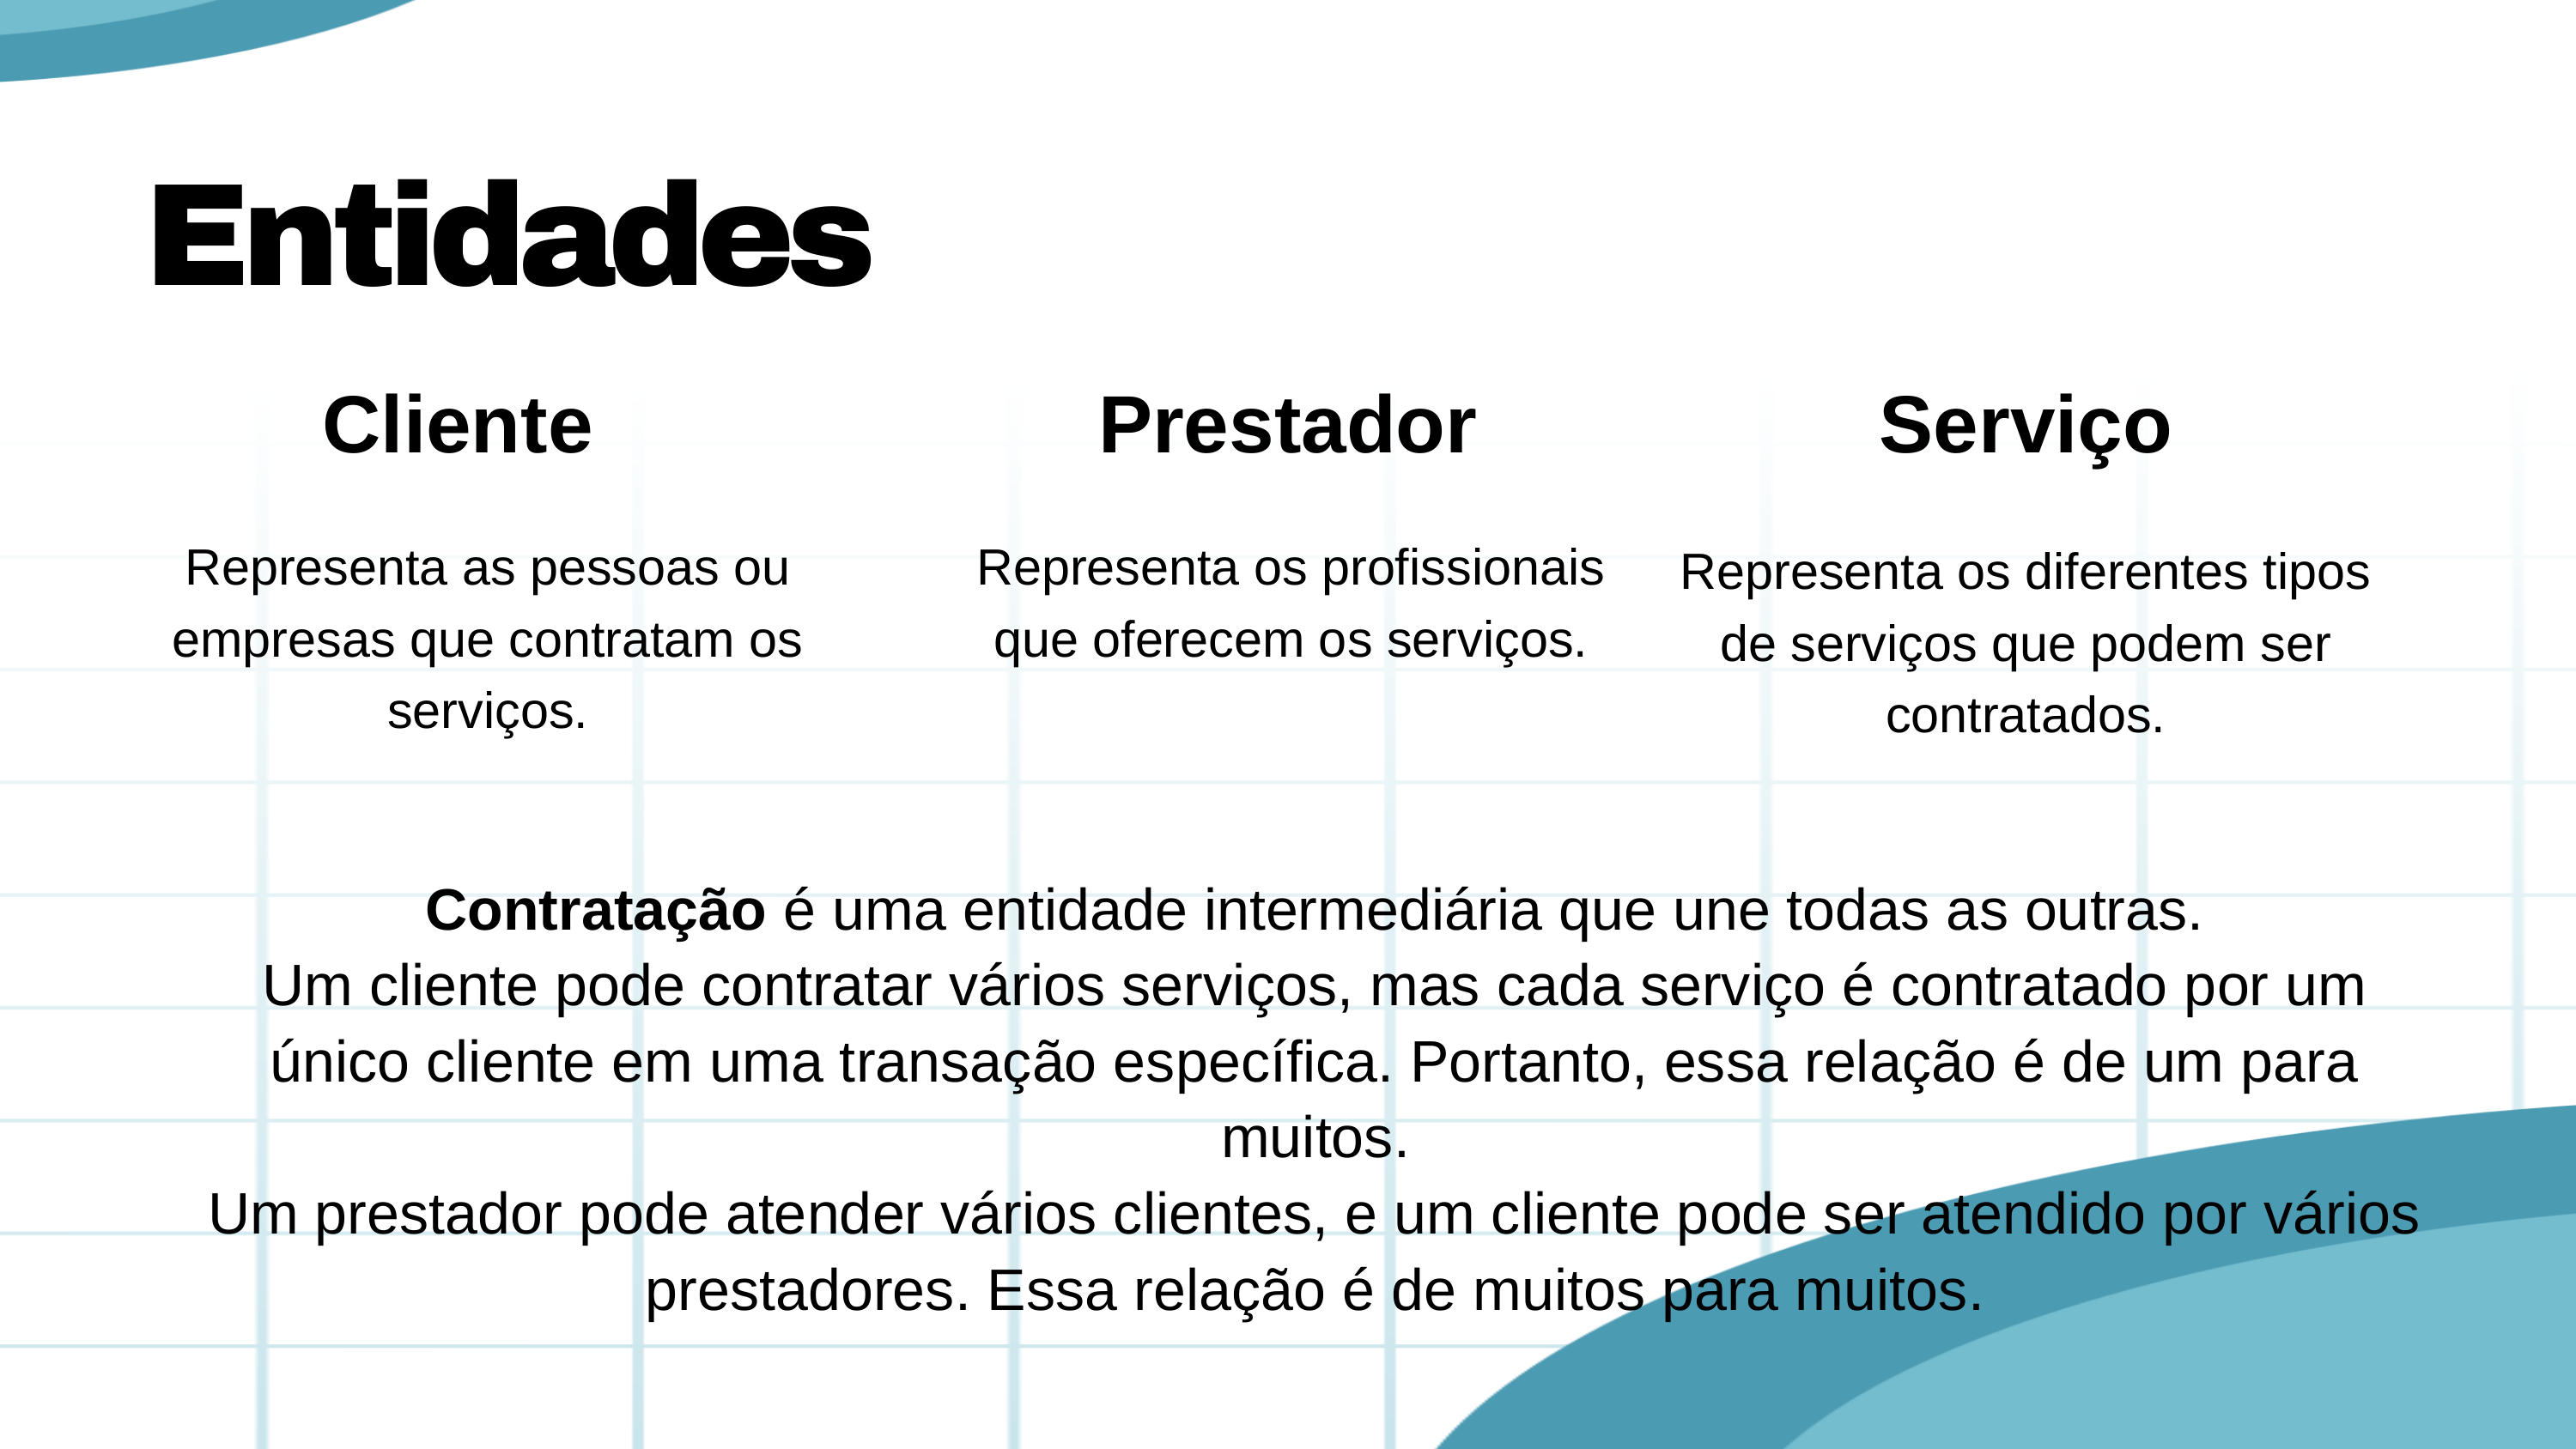

Entidades
Cliente
Prestador
Serviço
Representa as pessoas ou empresas que contratam os serviços.

Representa os profissionais que oferecem os serviços.

Representa os diferentes tipos de serviços que podem ser contratados.

Contratação é uma entidade intermediária que une todas as outras.
Um cliente pode contratar vários serviços, mas cada serviço é contratado por um único cliente em uma transação específica. Portanto, essa relação é de um para muitos.
Um prestador pode atender vários clientes, e um cliente pode ser atendido por vários prestadores. Essa relação é de muitos para muitos.